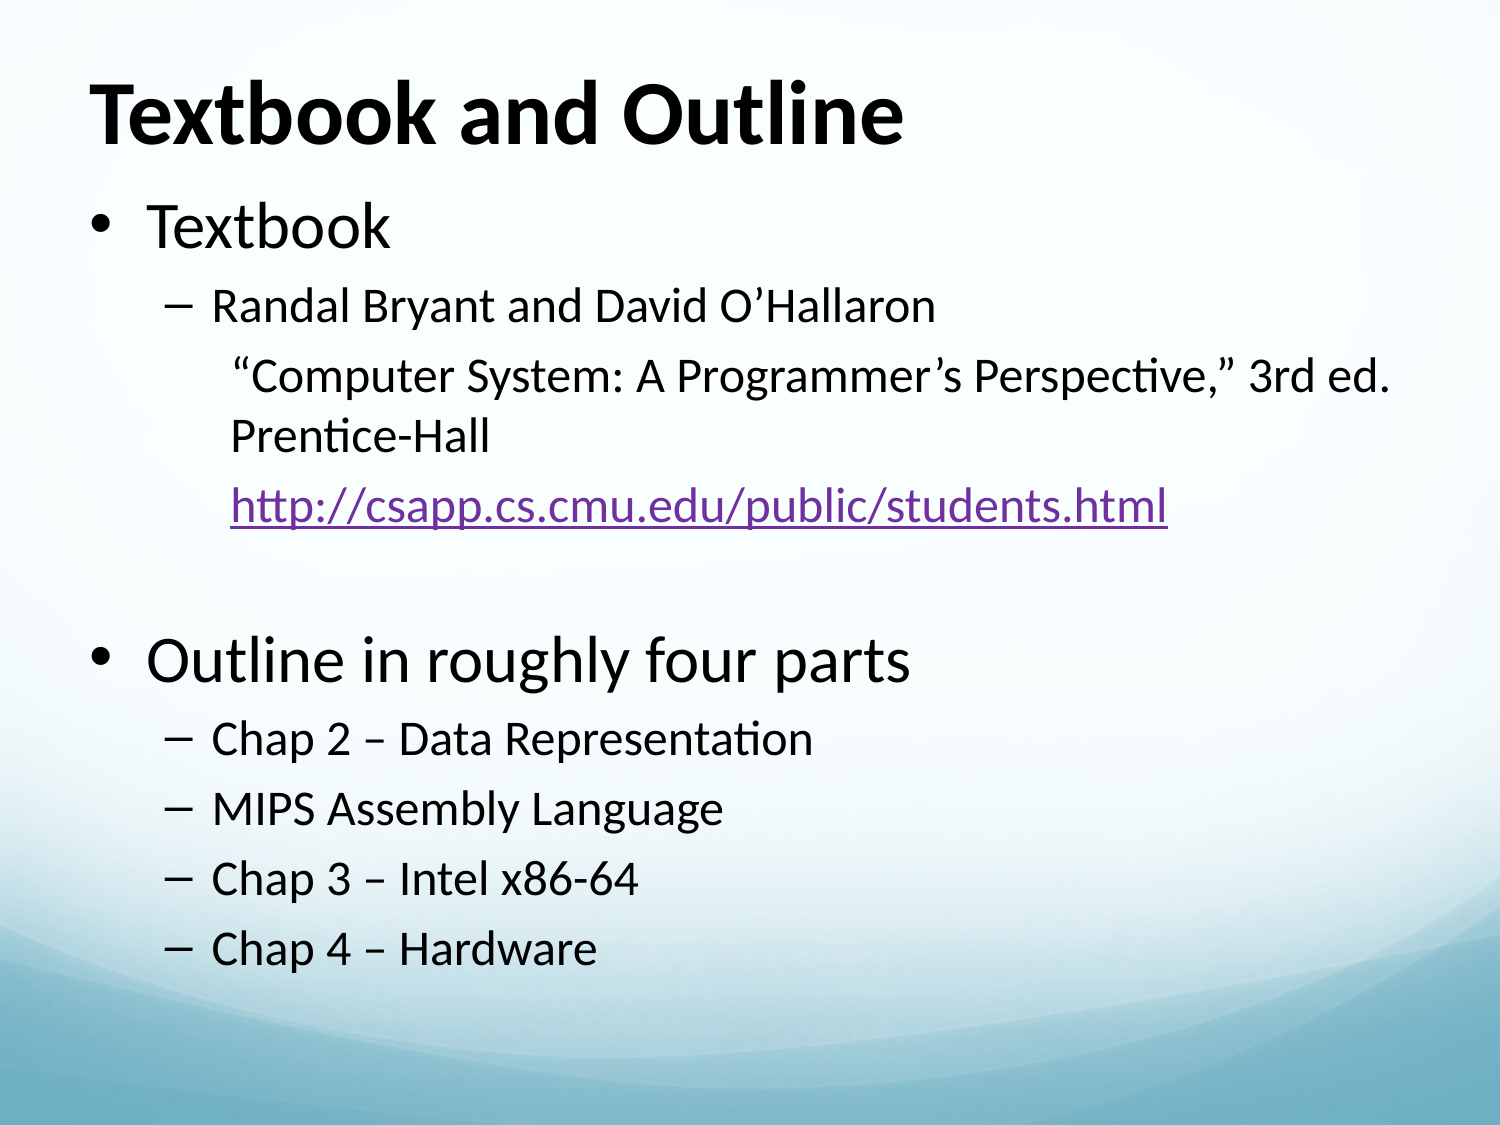

Textbook and Outline
Textbook
Randal Bryant and David O’Hallaron
“Computer System: A Programmer’s Perspective,” 3rd ed. Prentice-Hall
http://csapp.cs.cmu.edu/public/students.html

Outline in roughly four parts
Chap 2 – Data Representation
MIPS Assembly Language
Chap 3 – Intel x86-64
Chap 4 – Hardware